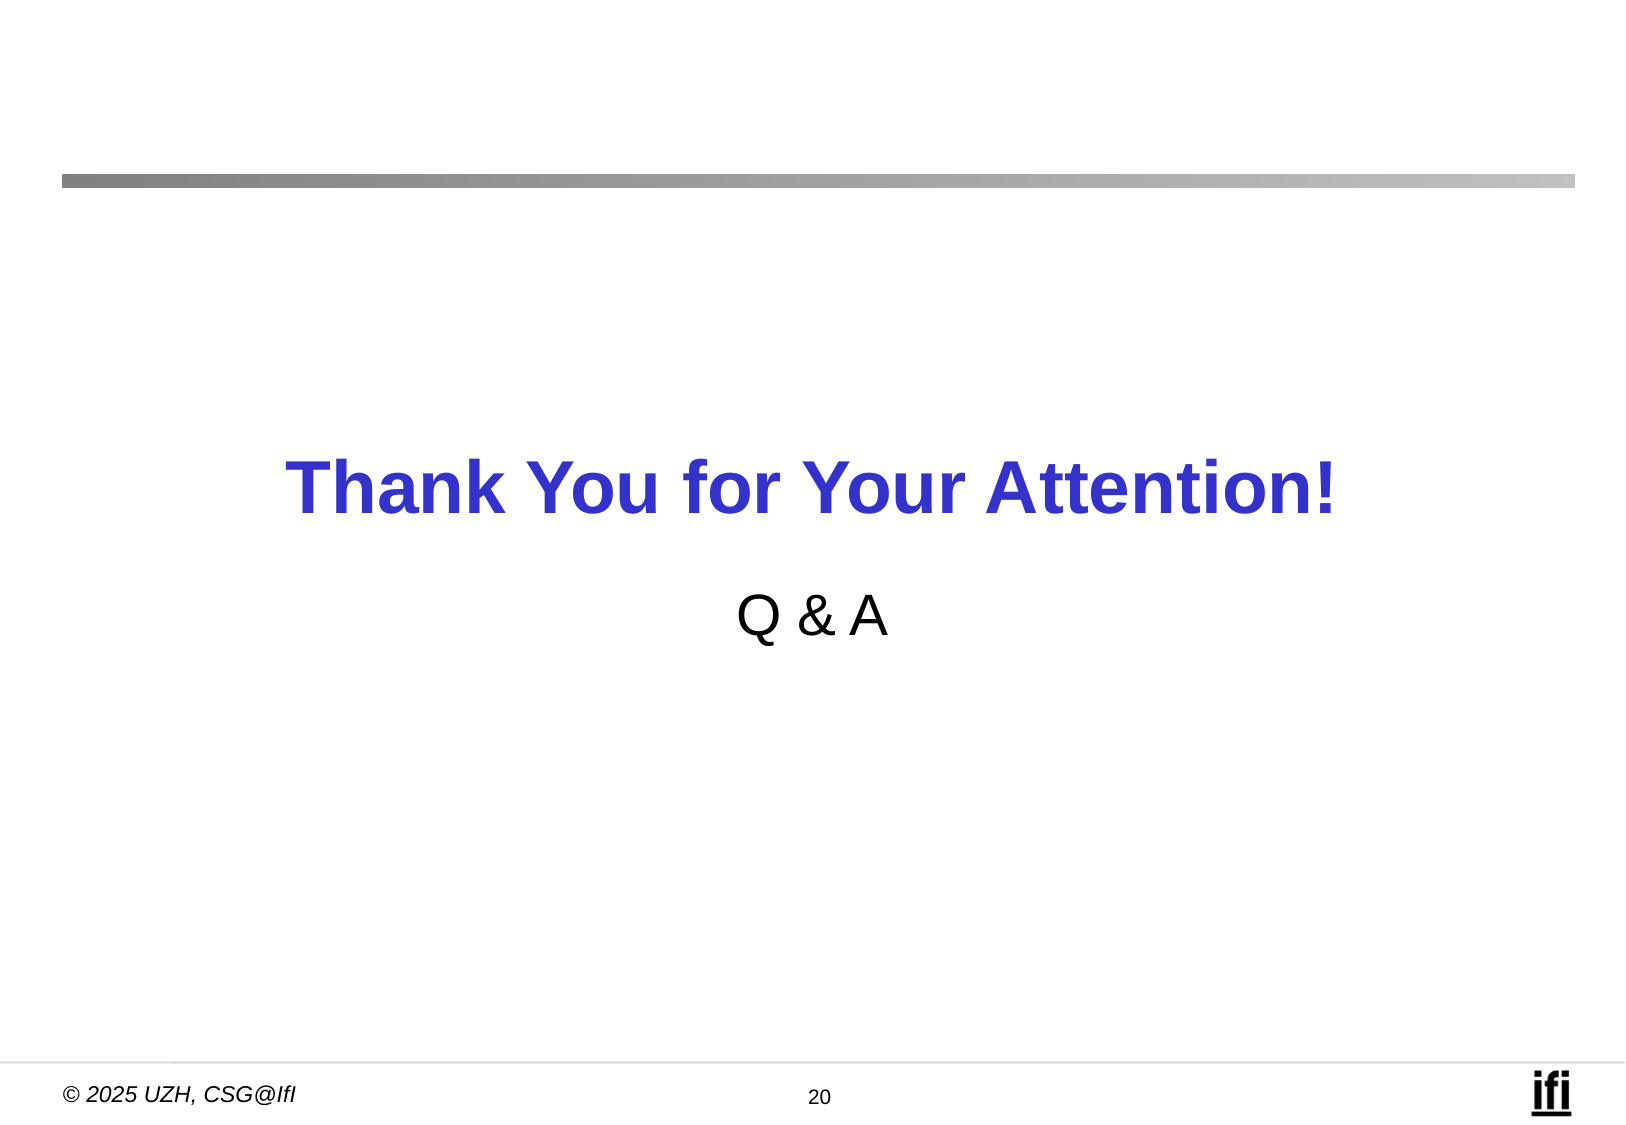

# Thank You for Your Attention!

Q & A